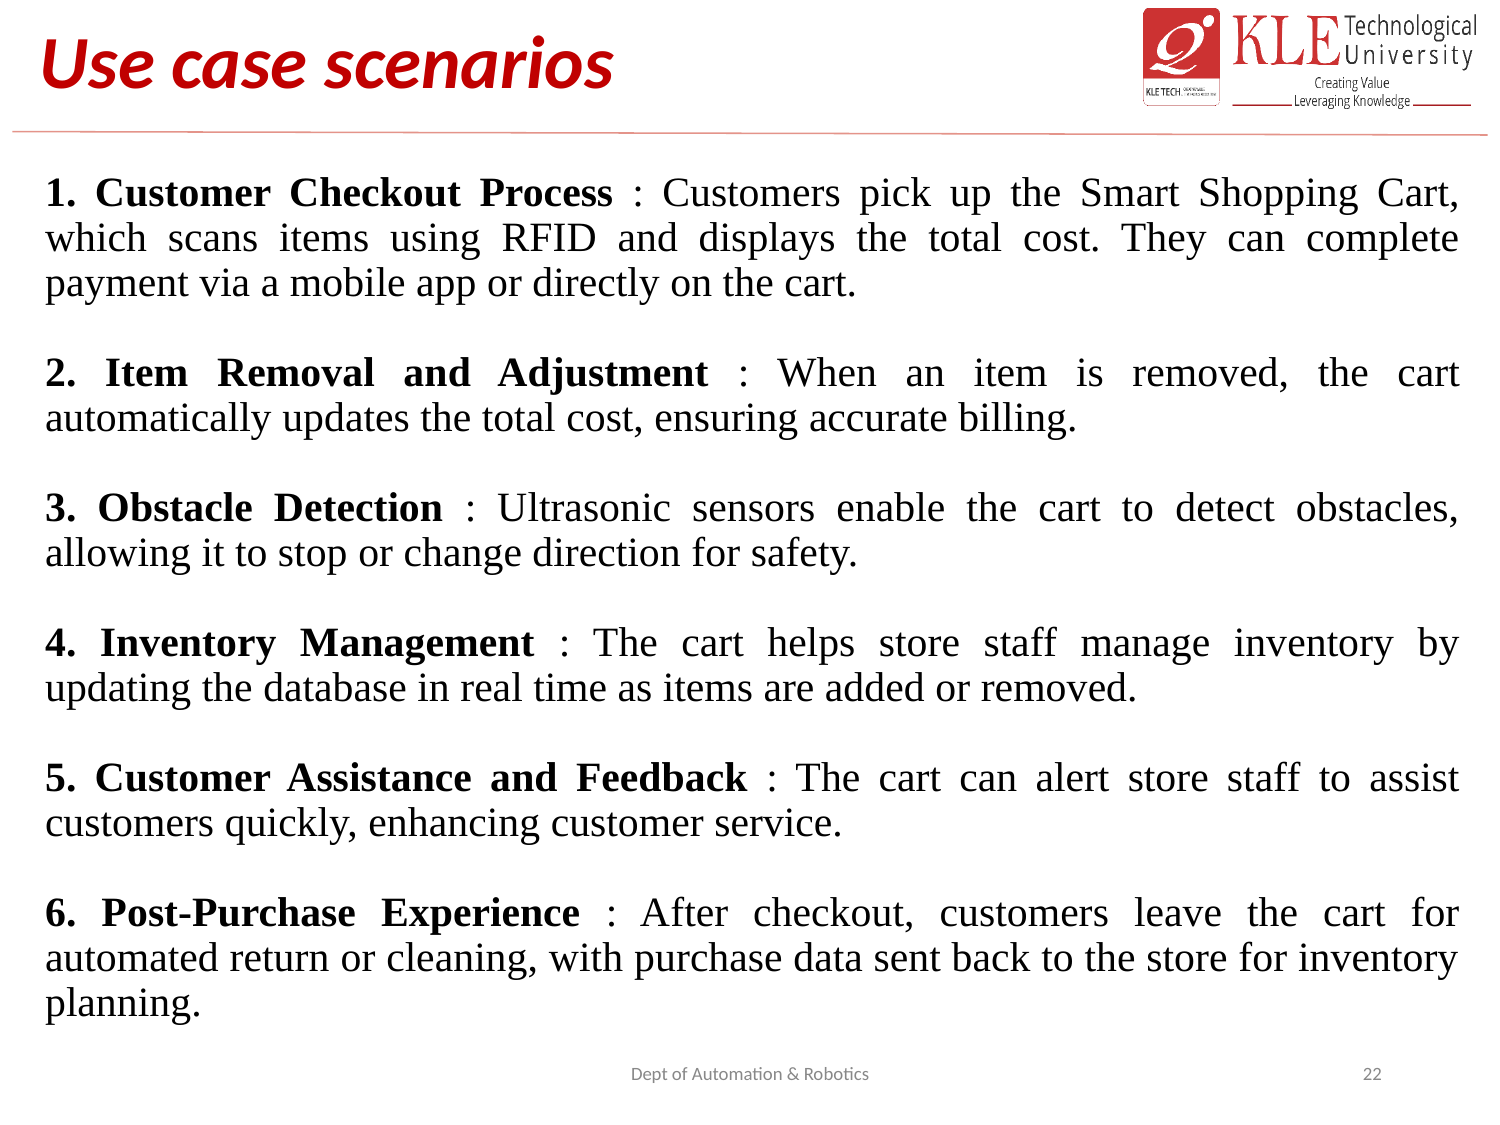

# Use case scenarios
1. Customer Checkout Process : Customers pick up the Smart Shopping Cart, which scans items using RFID and displays the total cost. They can complete payment via a mobile app or directly on the cart.

2. Item Removal and Adjustment : When an item is removed, the cart automatically updates the total cost, ensuring accurate billing.

3. Obstacle Detection : Ultrasonic sensors enable the cart to detect obstacles, allowing it to stop or change direction for safety.

4. Inventory Management : The cart helps store staff manage inventory by updating the database in real time as items are added or removed.

5. Customer Assistance and Feedback : The cart can alert store staff to assist customers quickly, enhancing customer service.

6. Post-Purchase Experience : After checkout, customers leave the cart for automated return or cleaning, with purchase data sent back to the store for inventory planning.
Dept of Automation & Robotics
22